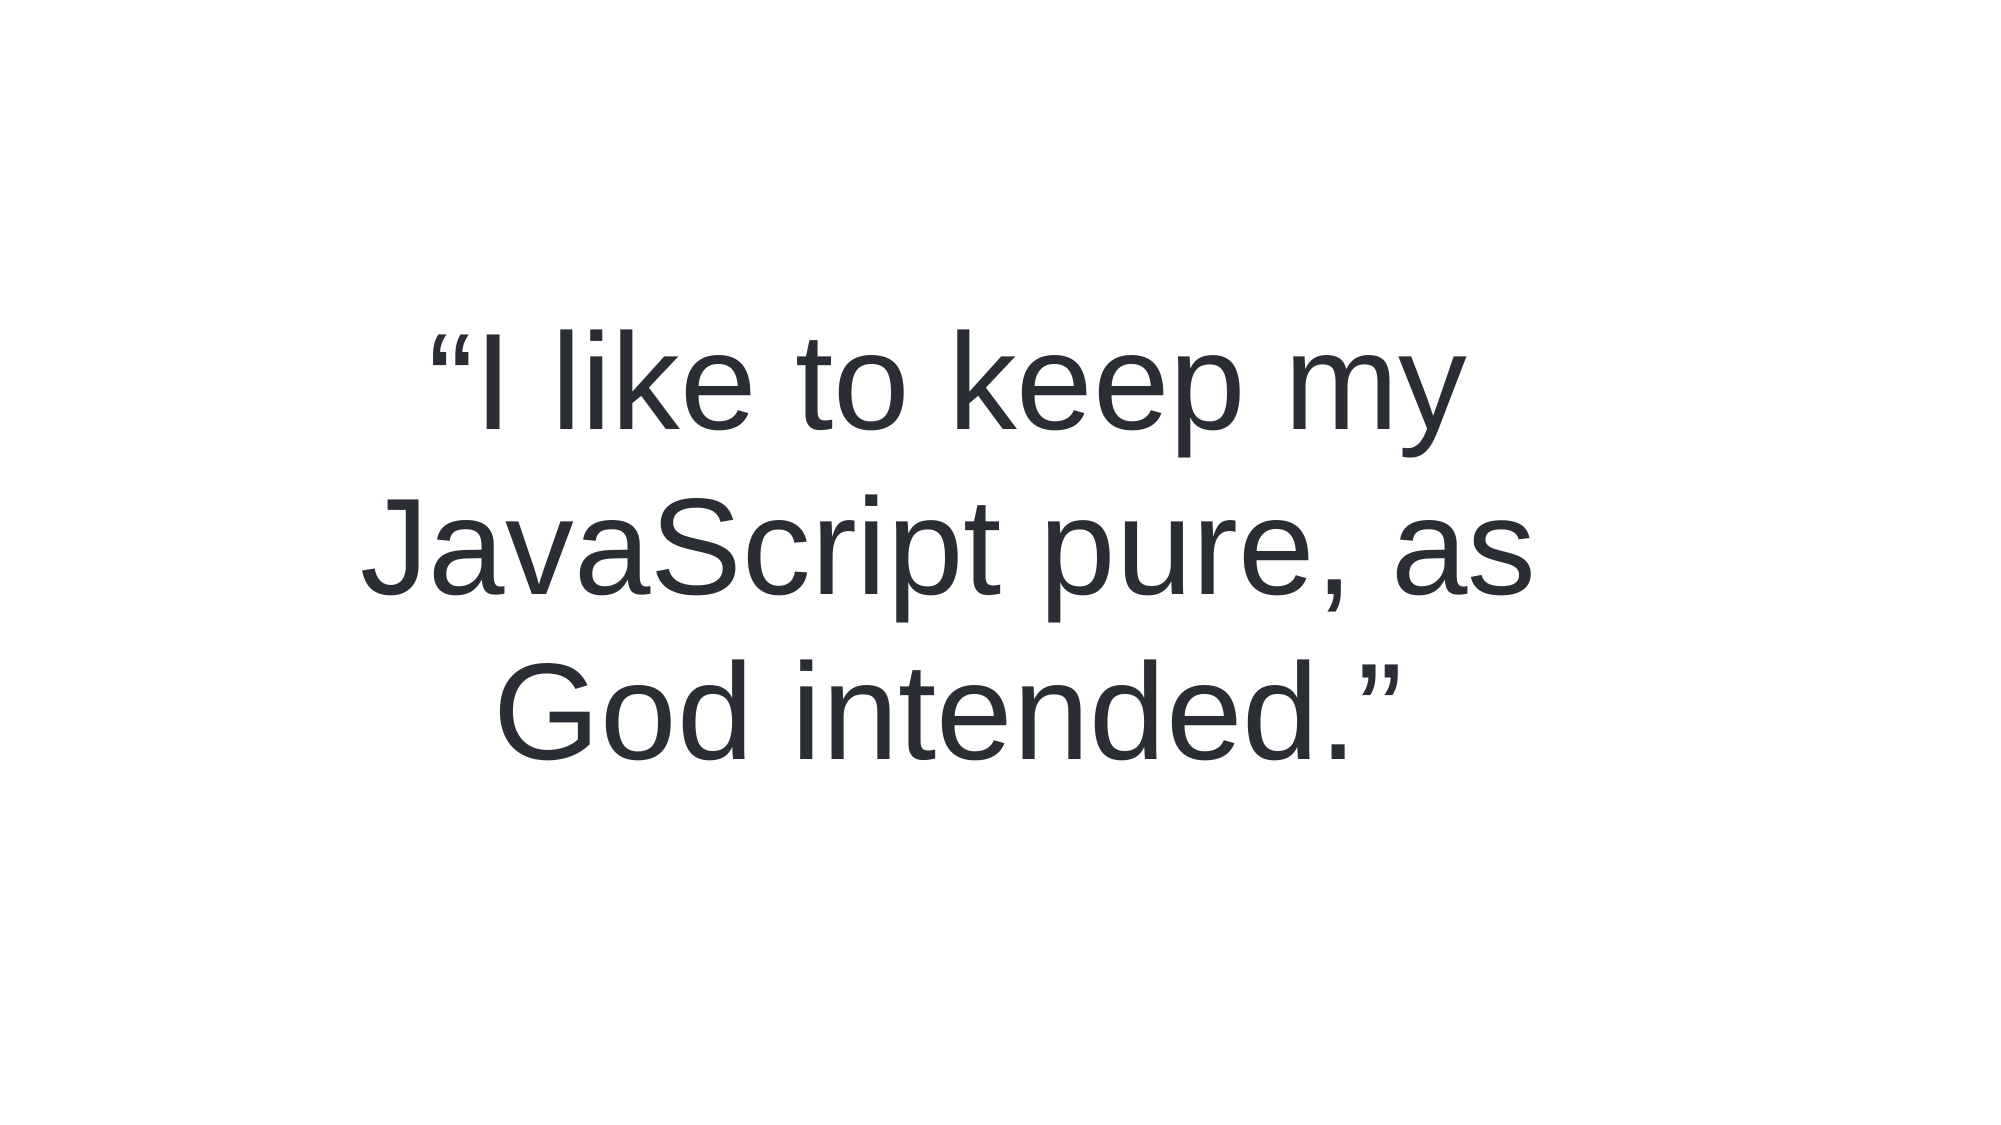

“I like to keep my JavaScript pure, as God intended.”